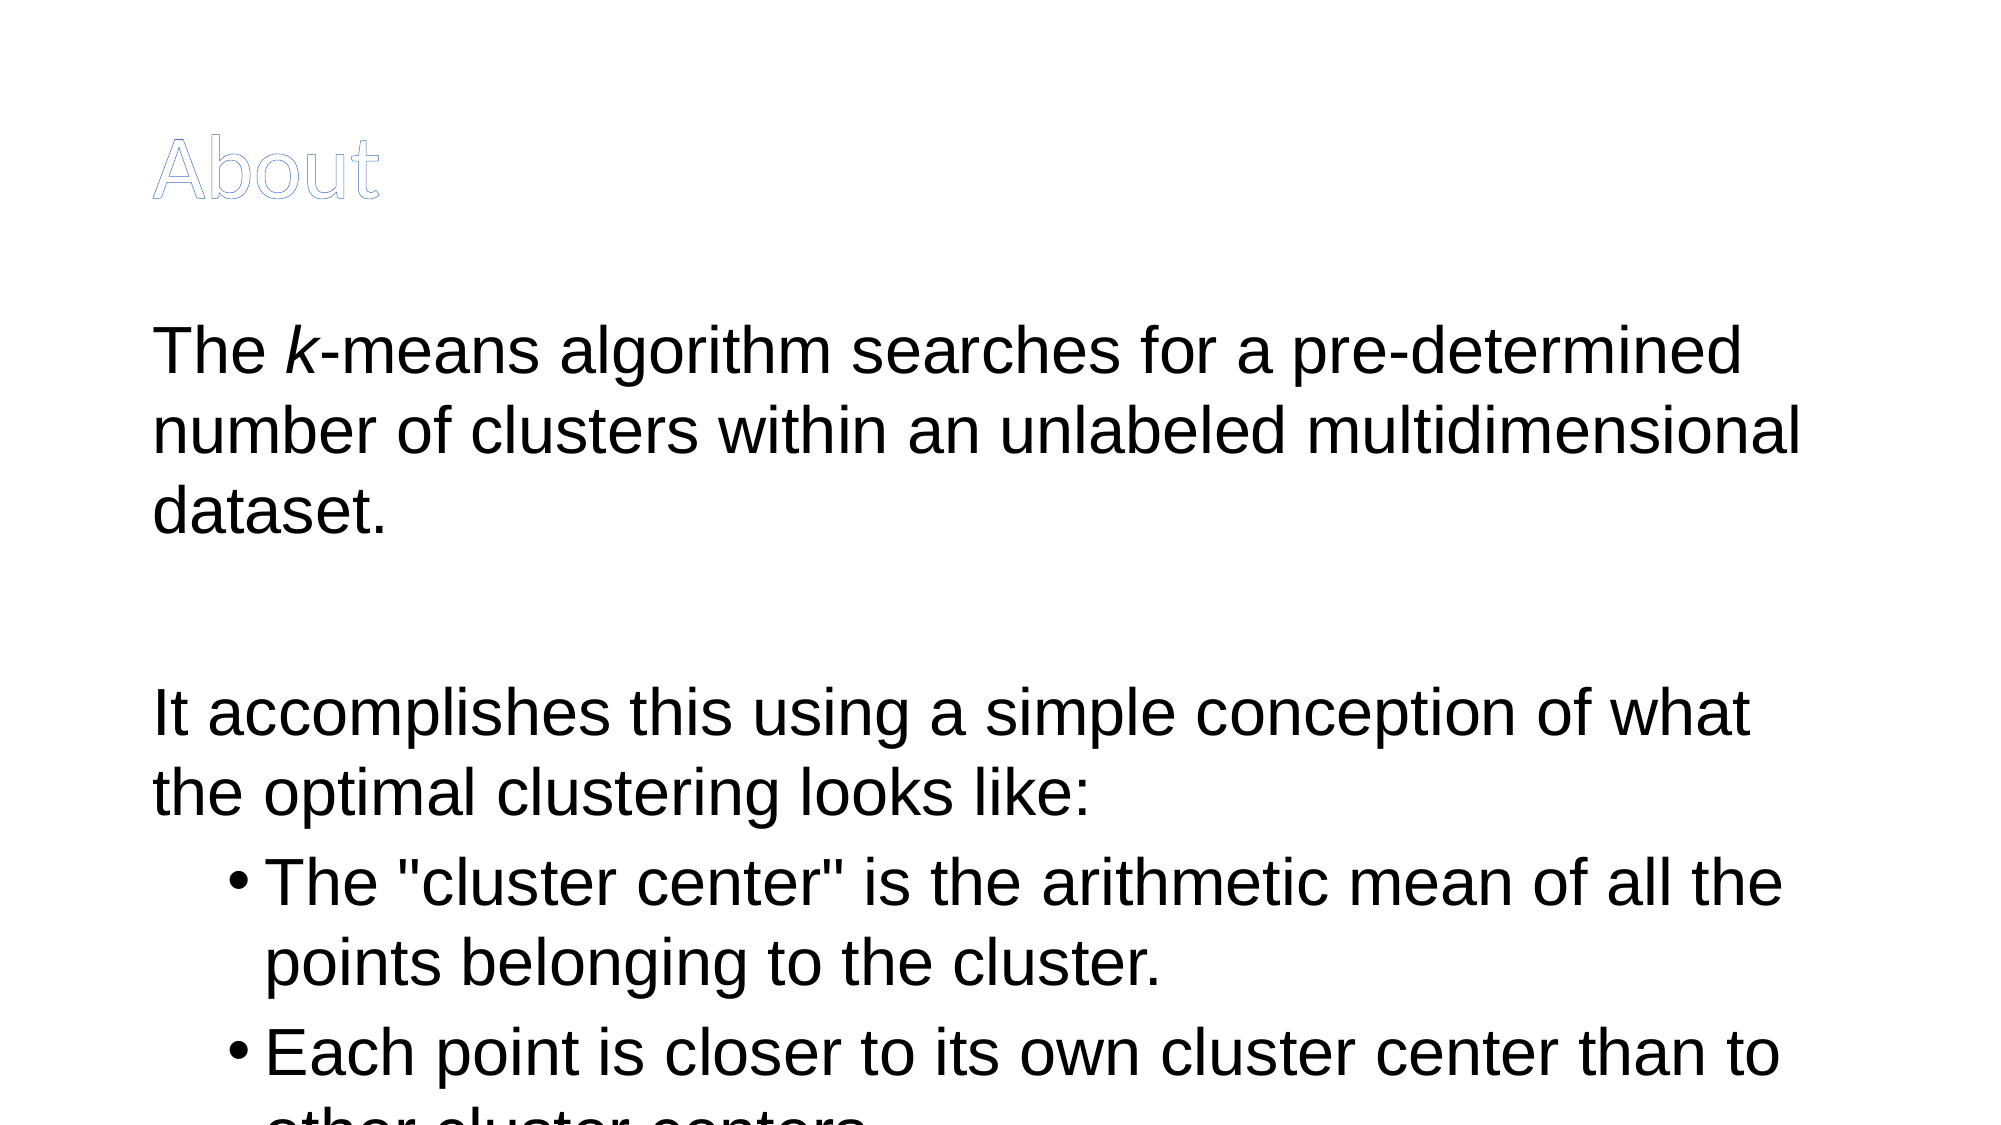

# About
The k-means algorithm searches for a pre-determined number of clusters within an unlabeled multidimensional dataset.

It accomplishes this using a simple conception of what the optimal clustering looks like:
The "cluster center" is the arithmetic mean of all the points belonging to the cluster.
Each point is closer to its own cluster center than to other cluster centers.